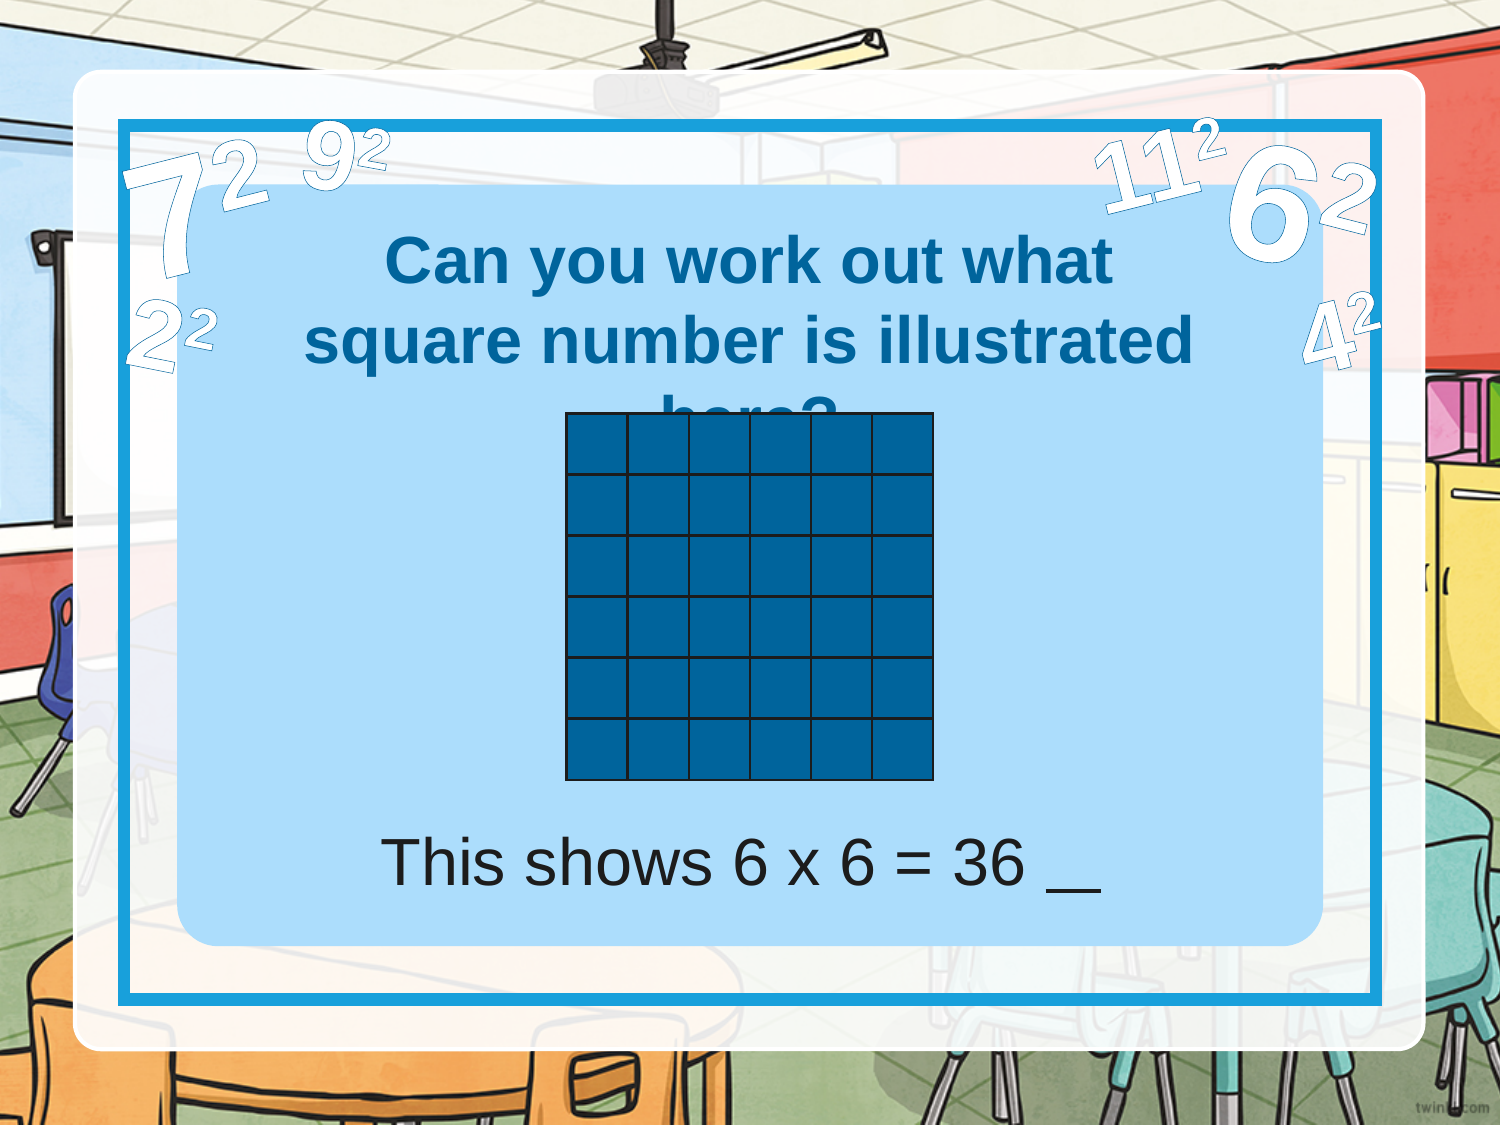

92
112
62
72
42
22

Can you work out what square number is illustrated here?
|  |  |  |  |  |  |
| --- | --- | --- | --- | --- | --- |
|  |  |  |  |  |  |
|  |  |  |  |  |  |
|  |  |  |  |  |  |
|  |  |  |  |  |  |
|  |  |  |  |  |  |
This shows 6 x 6 = 36.
This shows     x     =    .